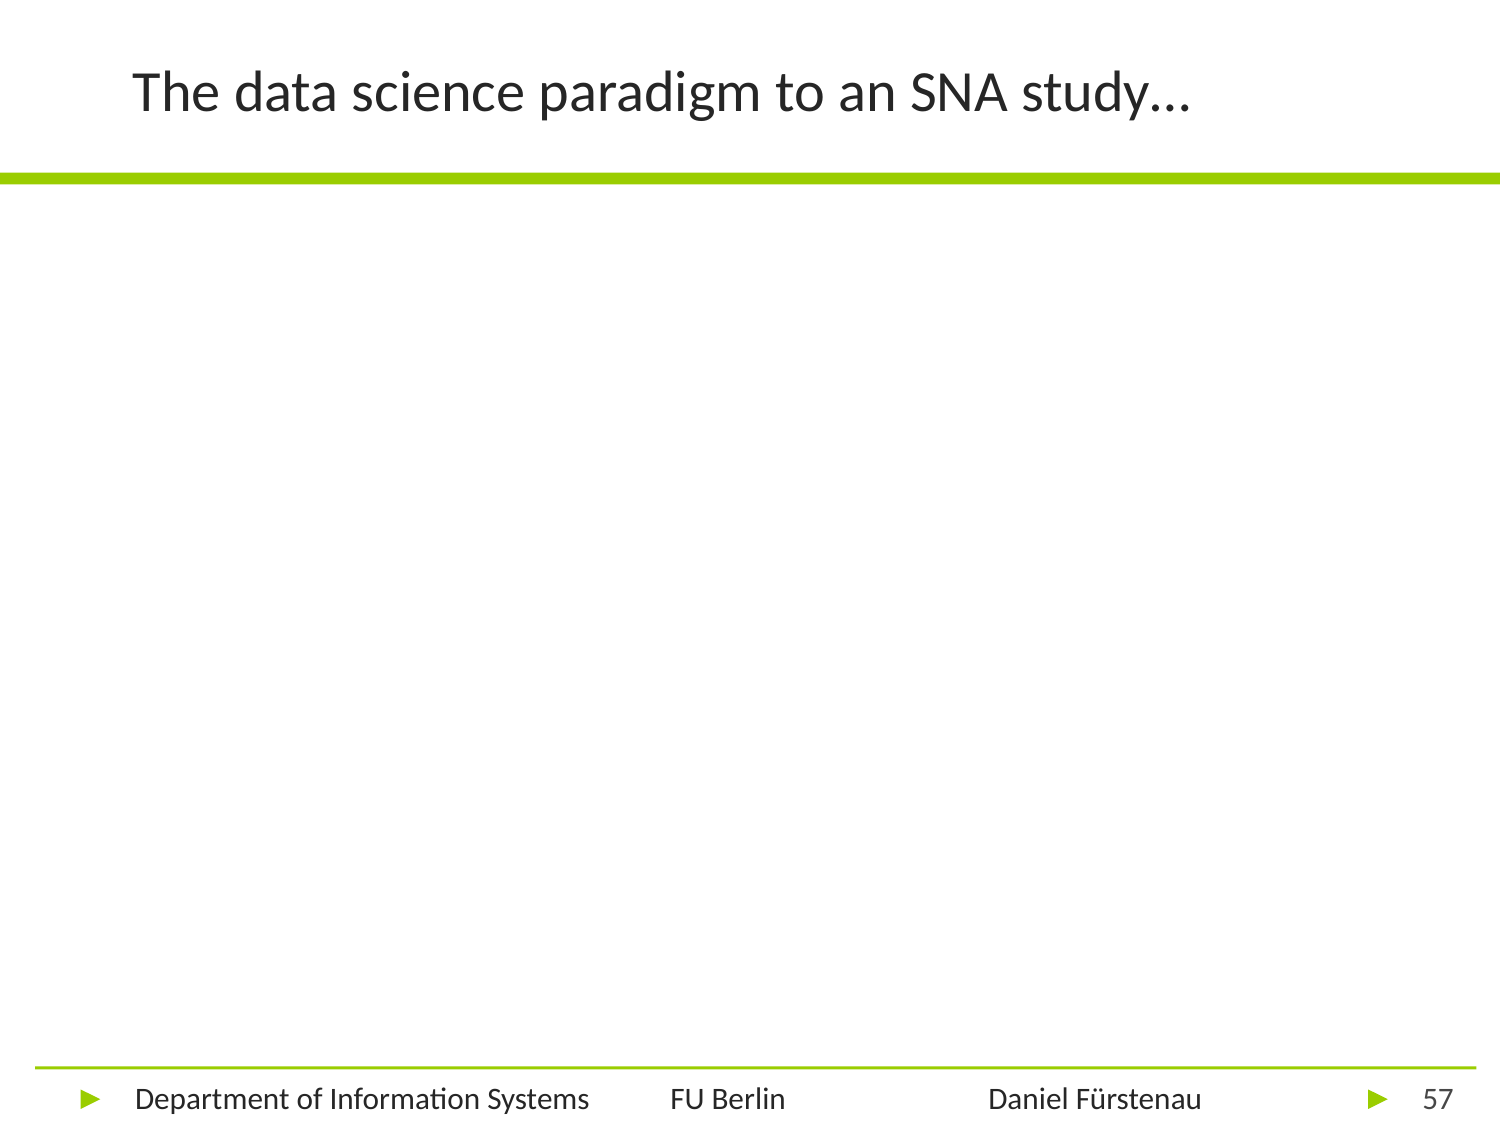

# The data science paradigm to an SNA study…
57